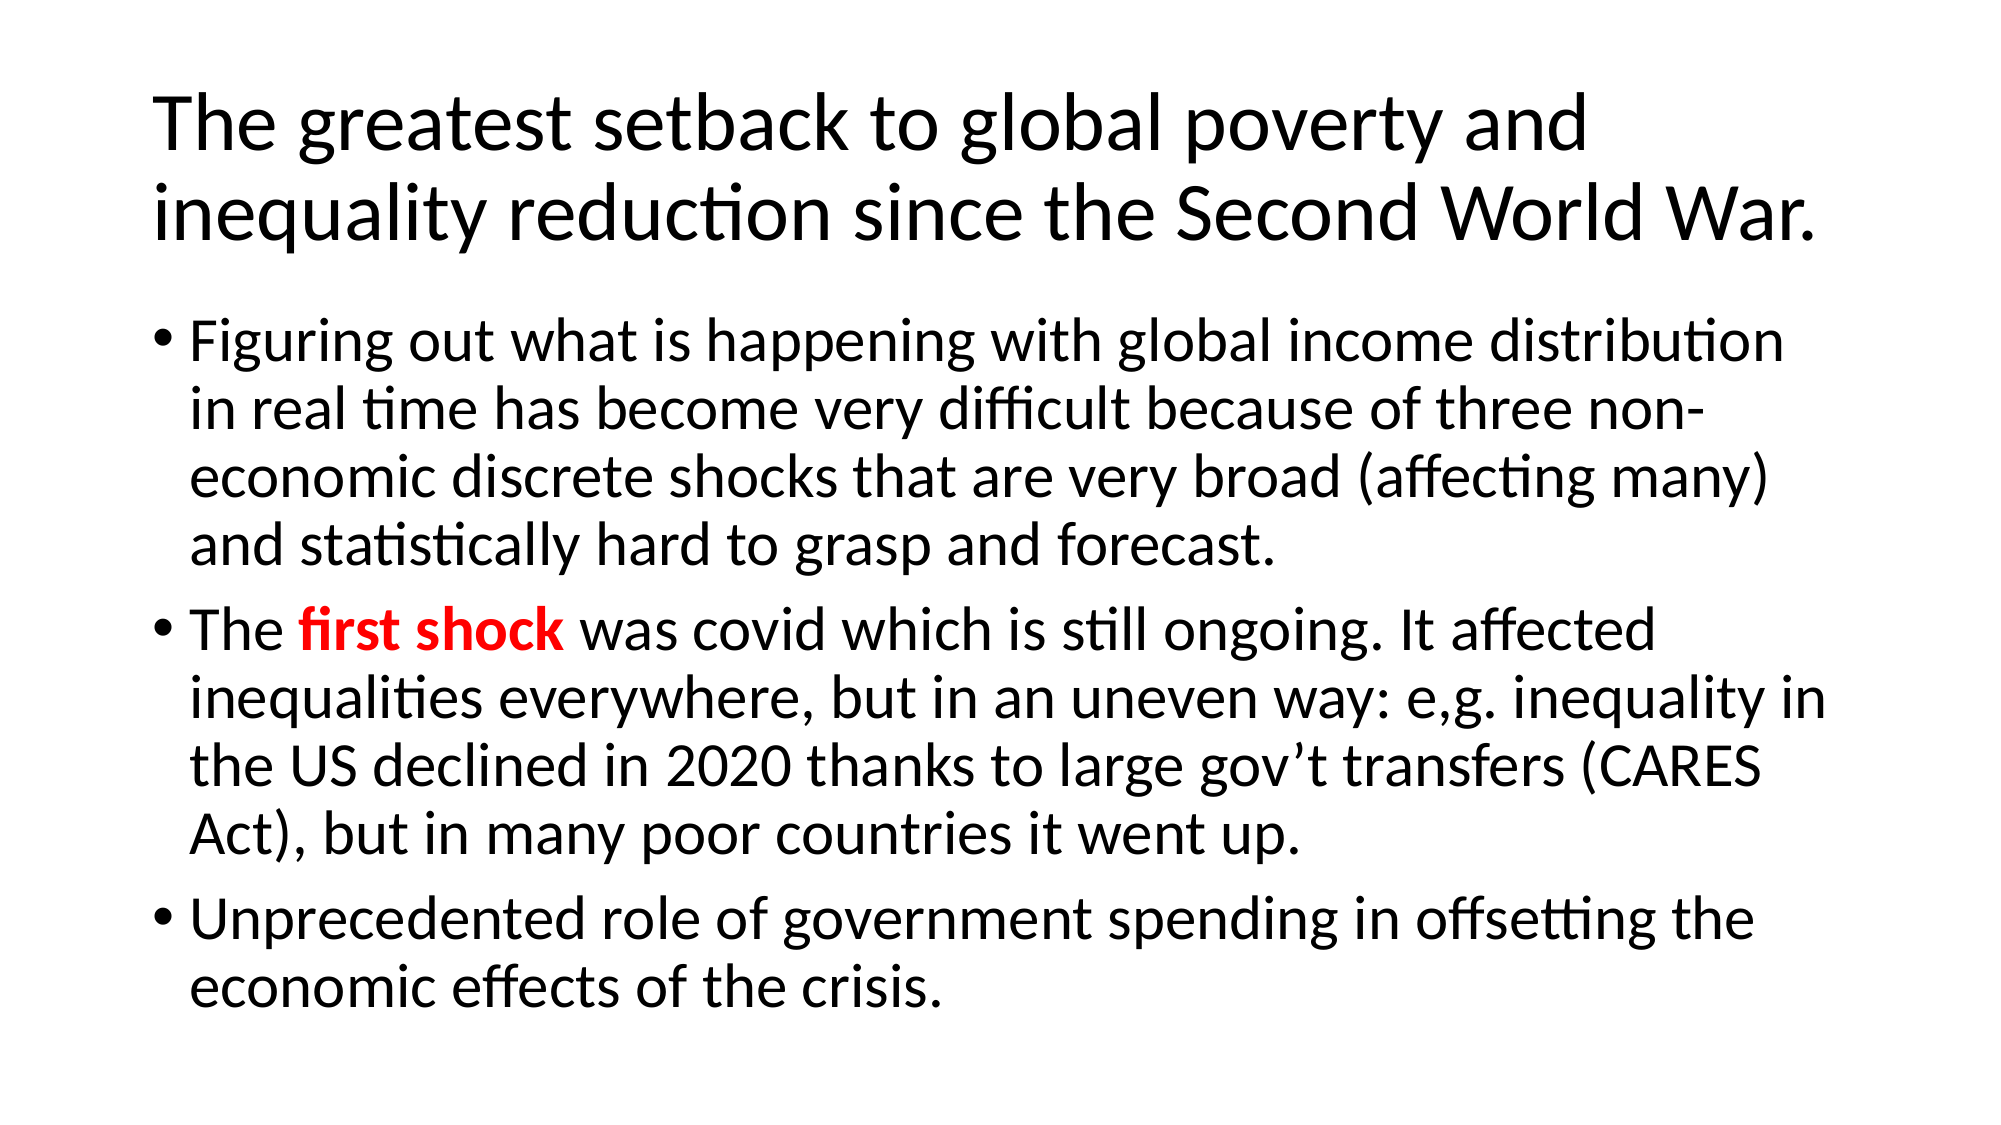

# The greatest setback to global poverty and inequality reduction since the Second World War.
Figuring out what is happening with global income distribution in real time has become very difficult because of three non-economic discrete shocks that are very broad (affecting many) and statistically hard to grasp and forecast.
The first shock was covid which is still ongoing. It affected inequalities everywhere, but in an uneven way: e,g. inequality in the US declined in 2020 thanks to large gov’t transfers (CARES Act), but in many poor countries it went up.
Unprecedented role of government spending in offsetting the economic effects of the crisis.